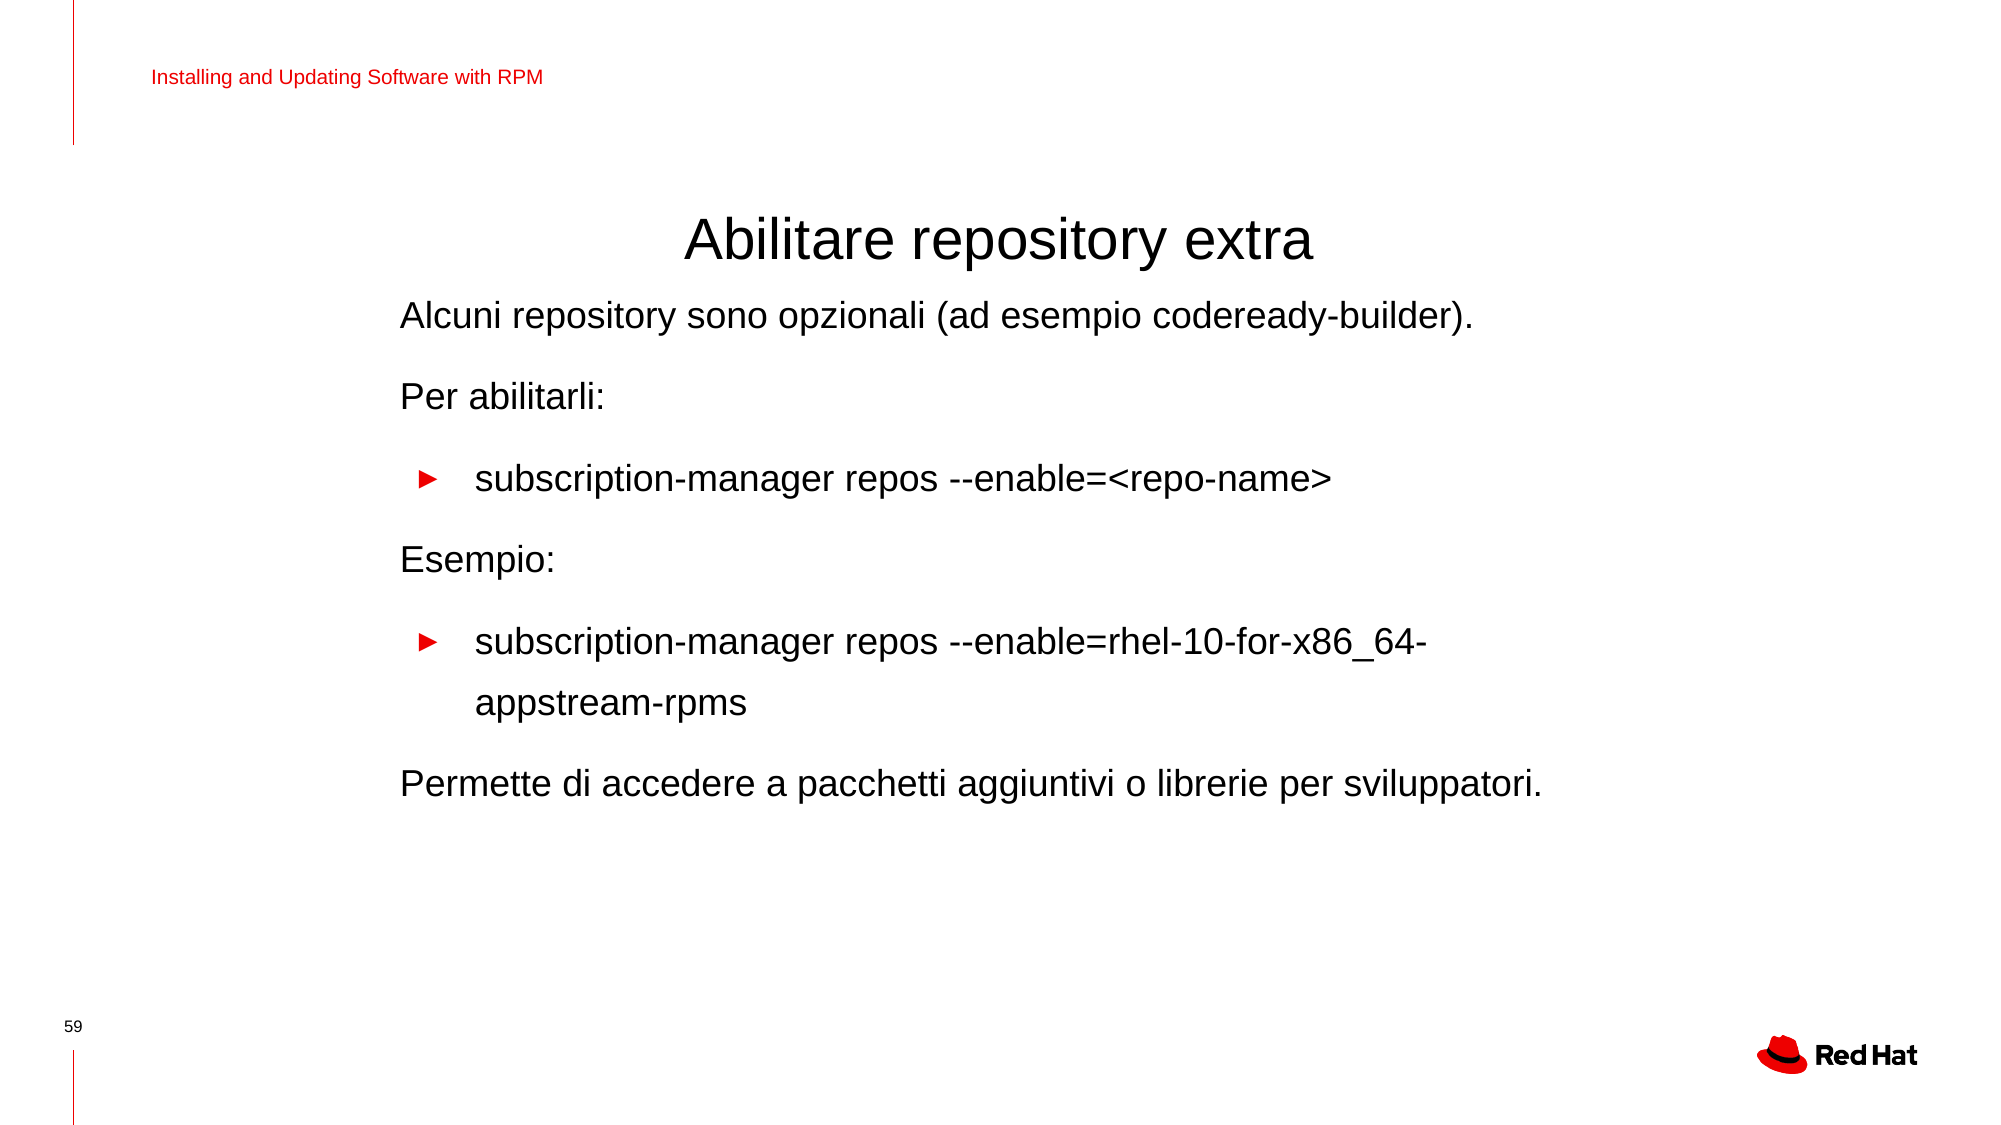

Installing and Updating Software with RPM
# Abilitare repository extra
Alcuni repository sono opzionali (ad esempio codeready-builder).
Per abilitarli:
subscription-manager repos --enable=<repo-name>
Esempio:
subscription-manager repos --enable=rhel-10-for-x86_64-appstream-rpms
Permette di accedere a pacchetti aggiuntivi o librerie per sviluppatori.
59